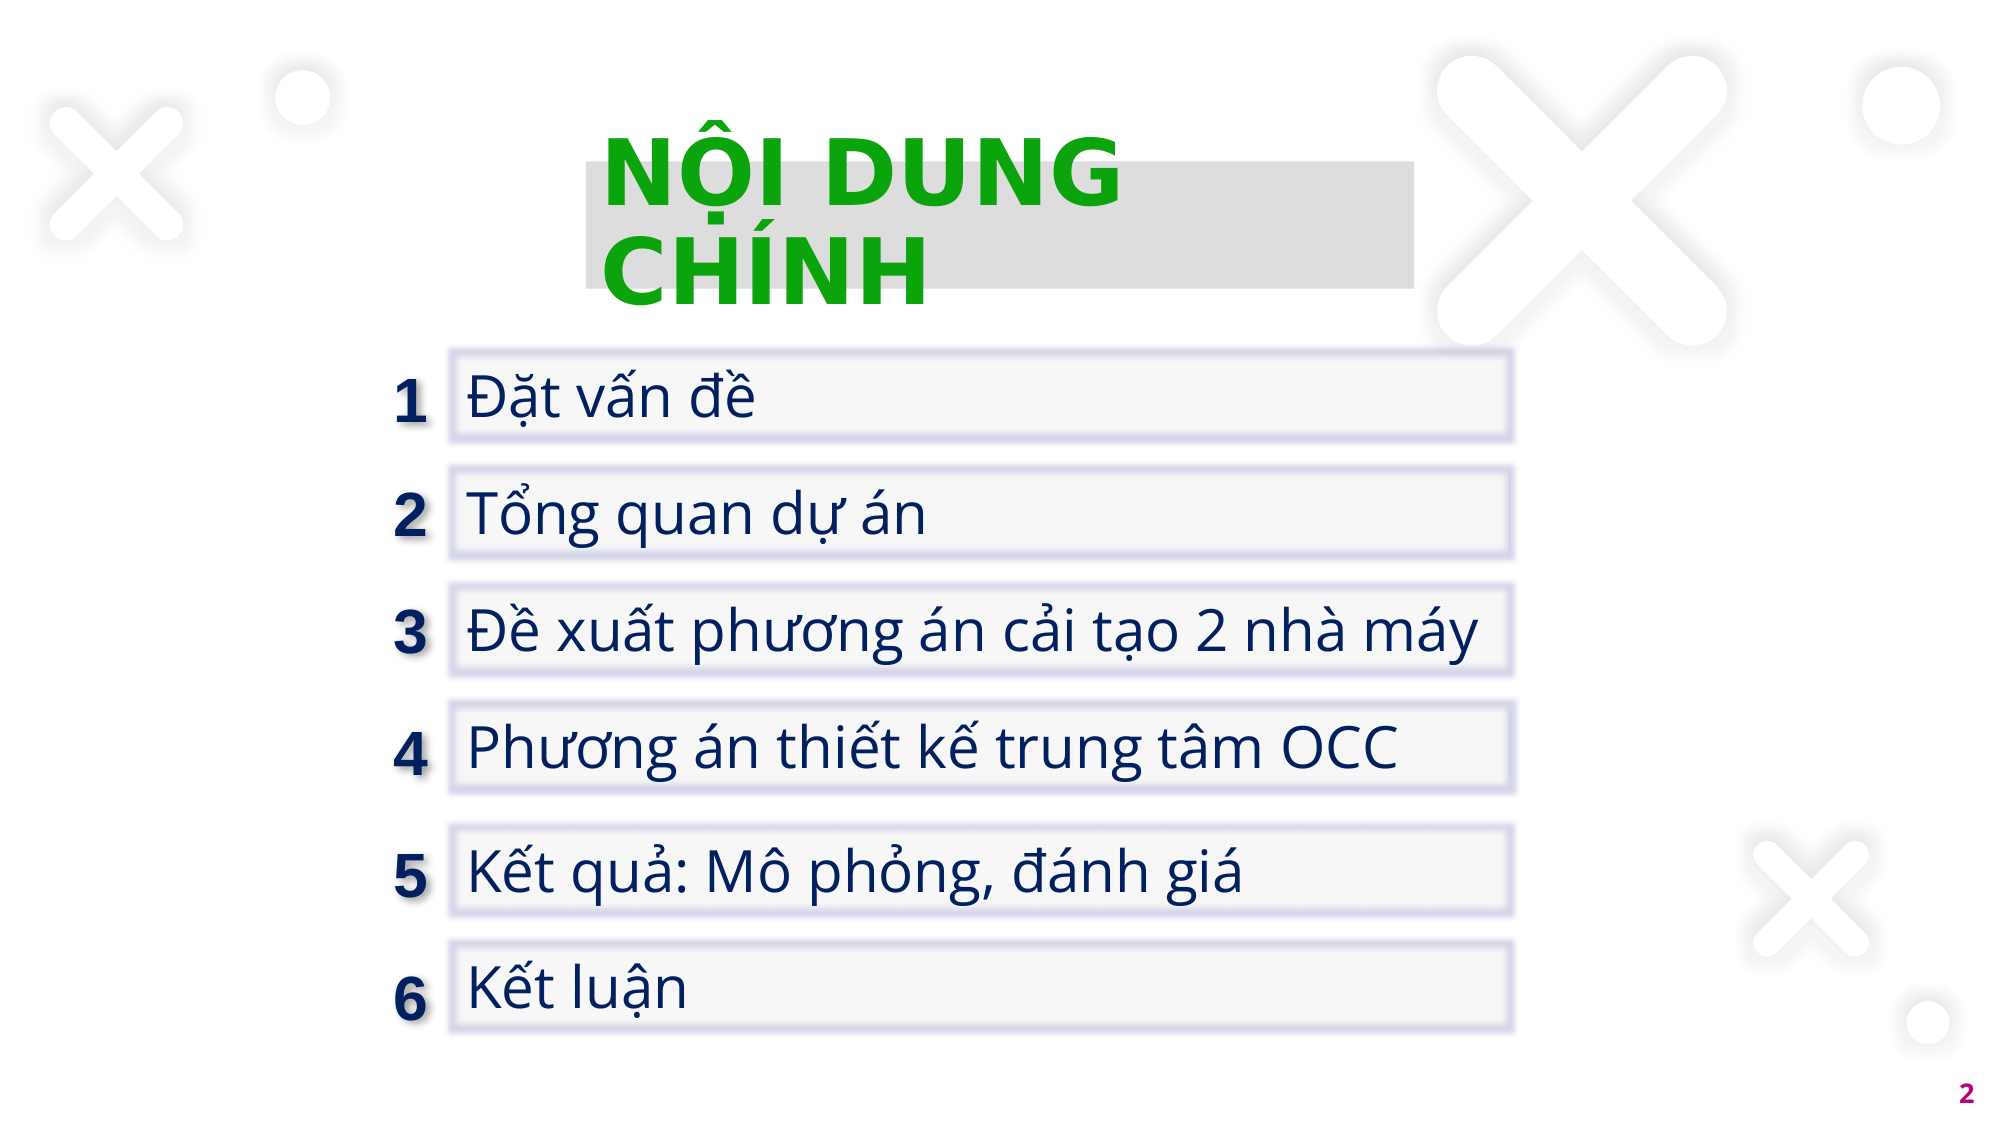

# NỘI DUNG CHÍNH
1
Đặt vấn đề
2
Tổng quan dự án
3
Đề xuất phương án cải tạo 2 nhà máy
Phương án thiết kế trung tâm OCC
4
Kết quả: Mô phỏng, đánh giá
5

Kết luận
6
2